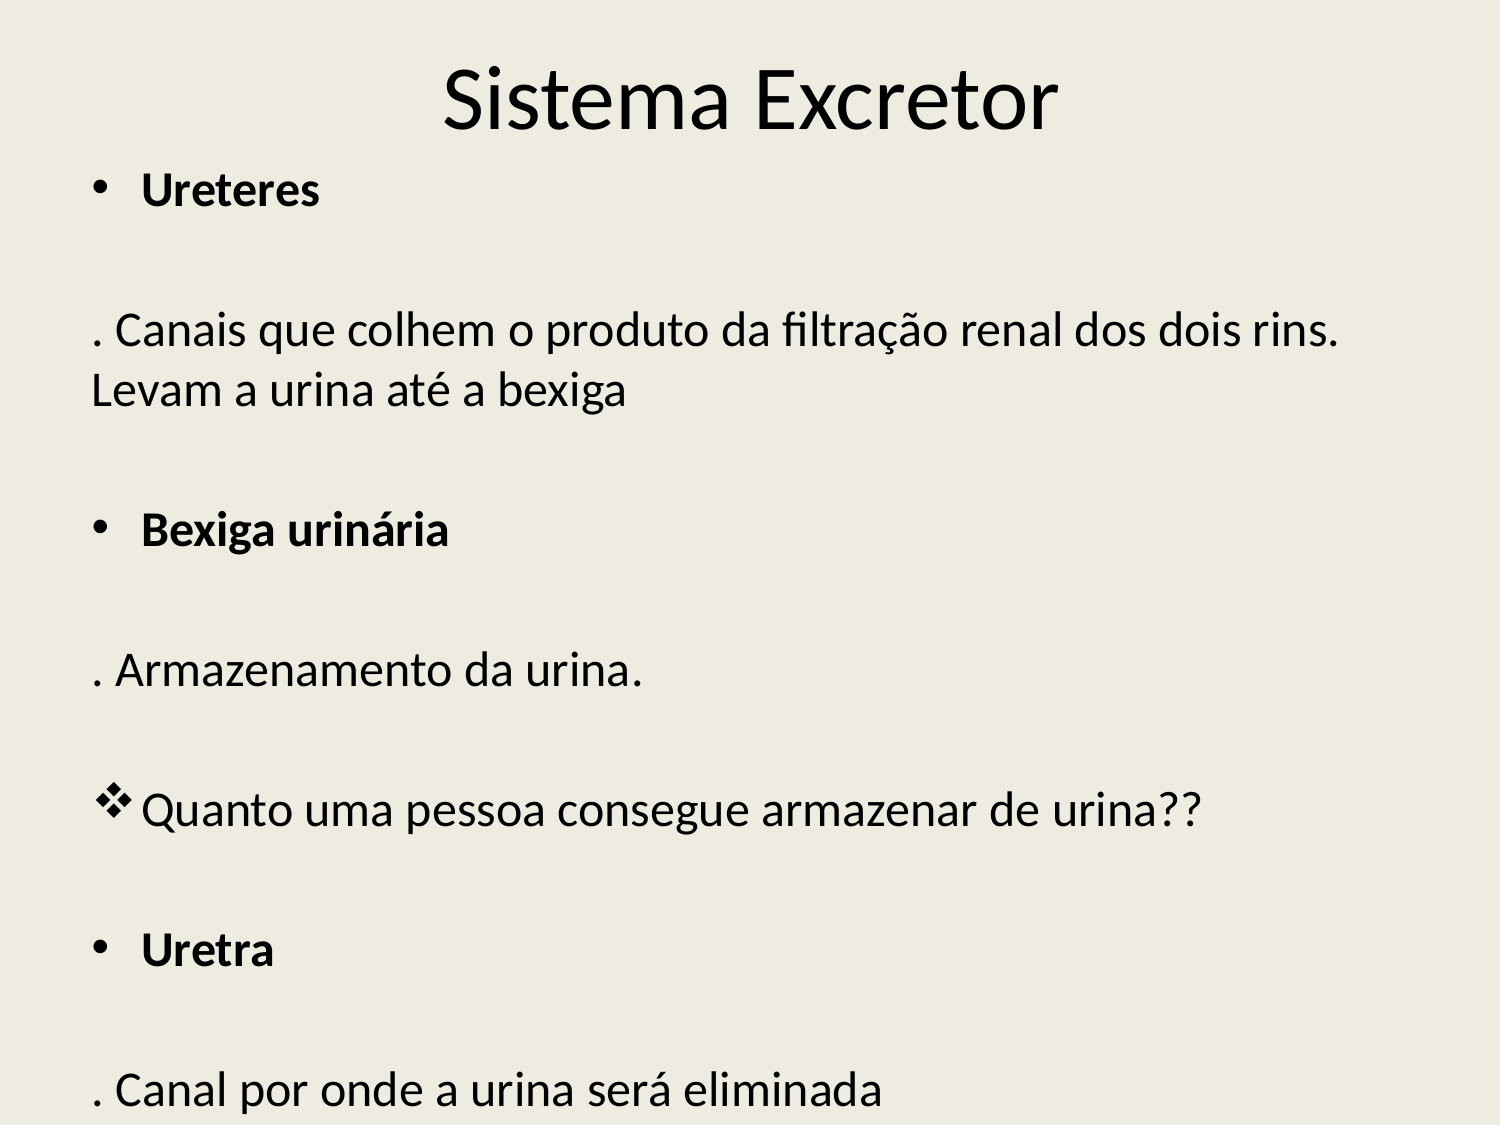

# Sistema Excretor
Ureteres

. Canais que colhem o produto da filtração renal dos dois rins. Levam a urina até a bexiga

Bexiga urinária

. Armazenamento da urina.

Quanto uma pessoa consegue armazenar de urina??

Uretra

. Canal por onde a urina será eliminada